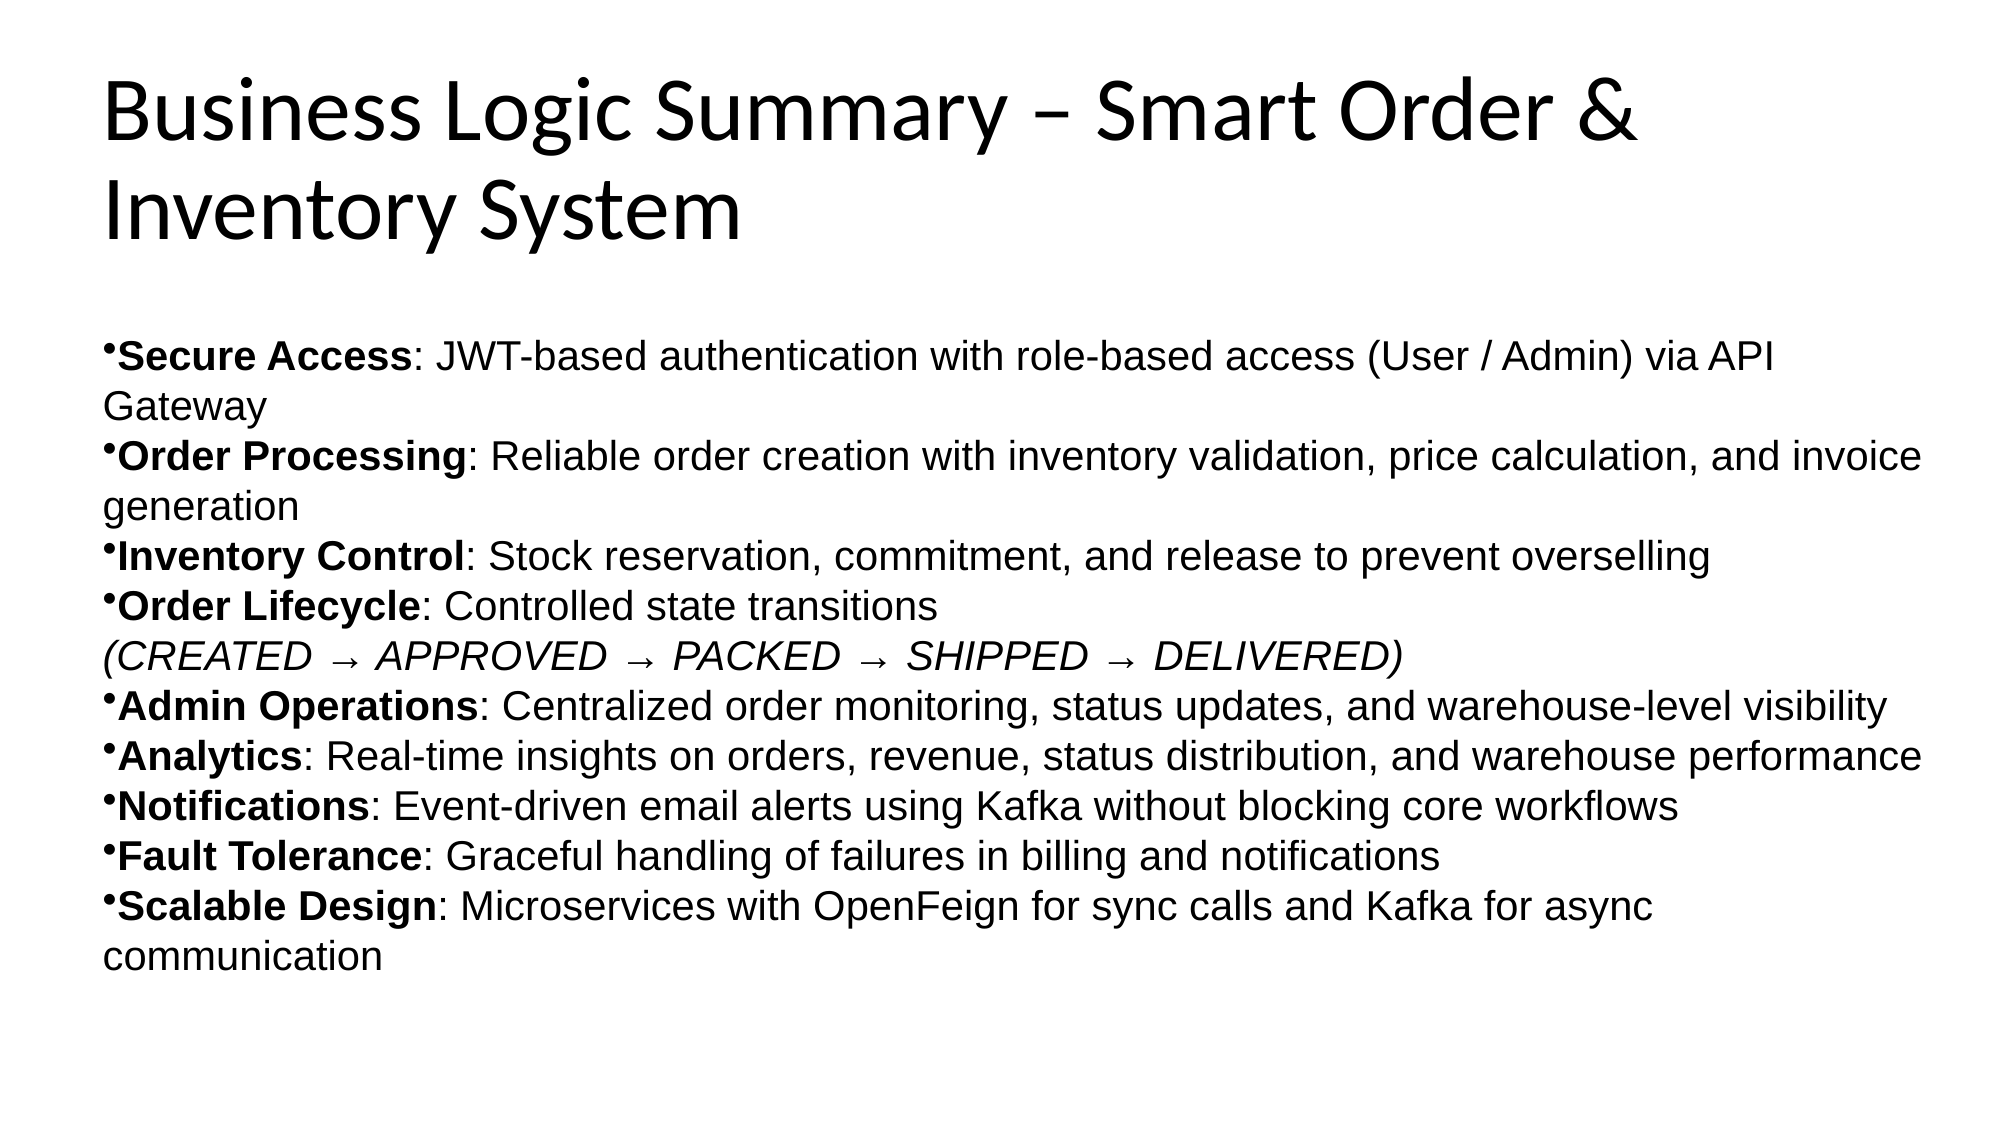

# Business Logic Summary – Smart Order & Inventory System
Secure Access: JWT-based authentication with role-based access (User / Admin) via API Gateway
Order Processing: Reliable order creation with inventory validation, price calculation, and invoice generation
Inventory Control: Stock reservation, commitment, and release to prevent overselling
Order Lifecycle: Controlled state transitions
(CREATED → APPROVED → PACKED → SHIPPED → DELIVERED)
Admin Operations: Centralized order monitoring, status updates, and warehouse-level visibility
Analytics: Real-time insights on orders, revenue, status distribution, and warehouse performance
Notifications: Event-driven email alerts using Kafka without blocking core workflows
Fault Tolerance: Graceful handling of failures in billing and notifications
Scalable Design: Microservices with OpenFeign for sync calls and Kafka for async communication